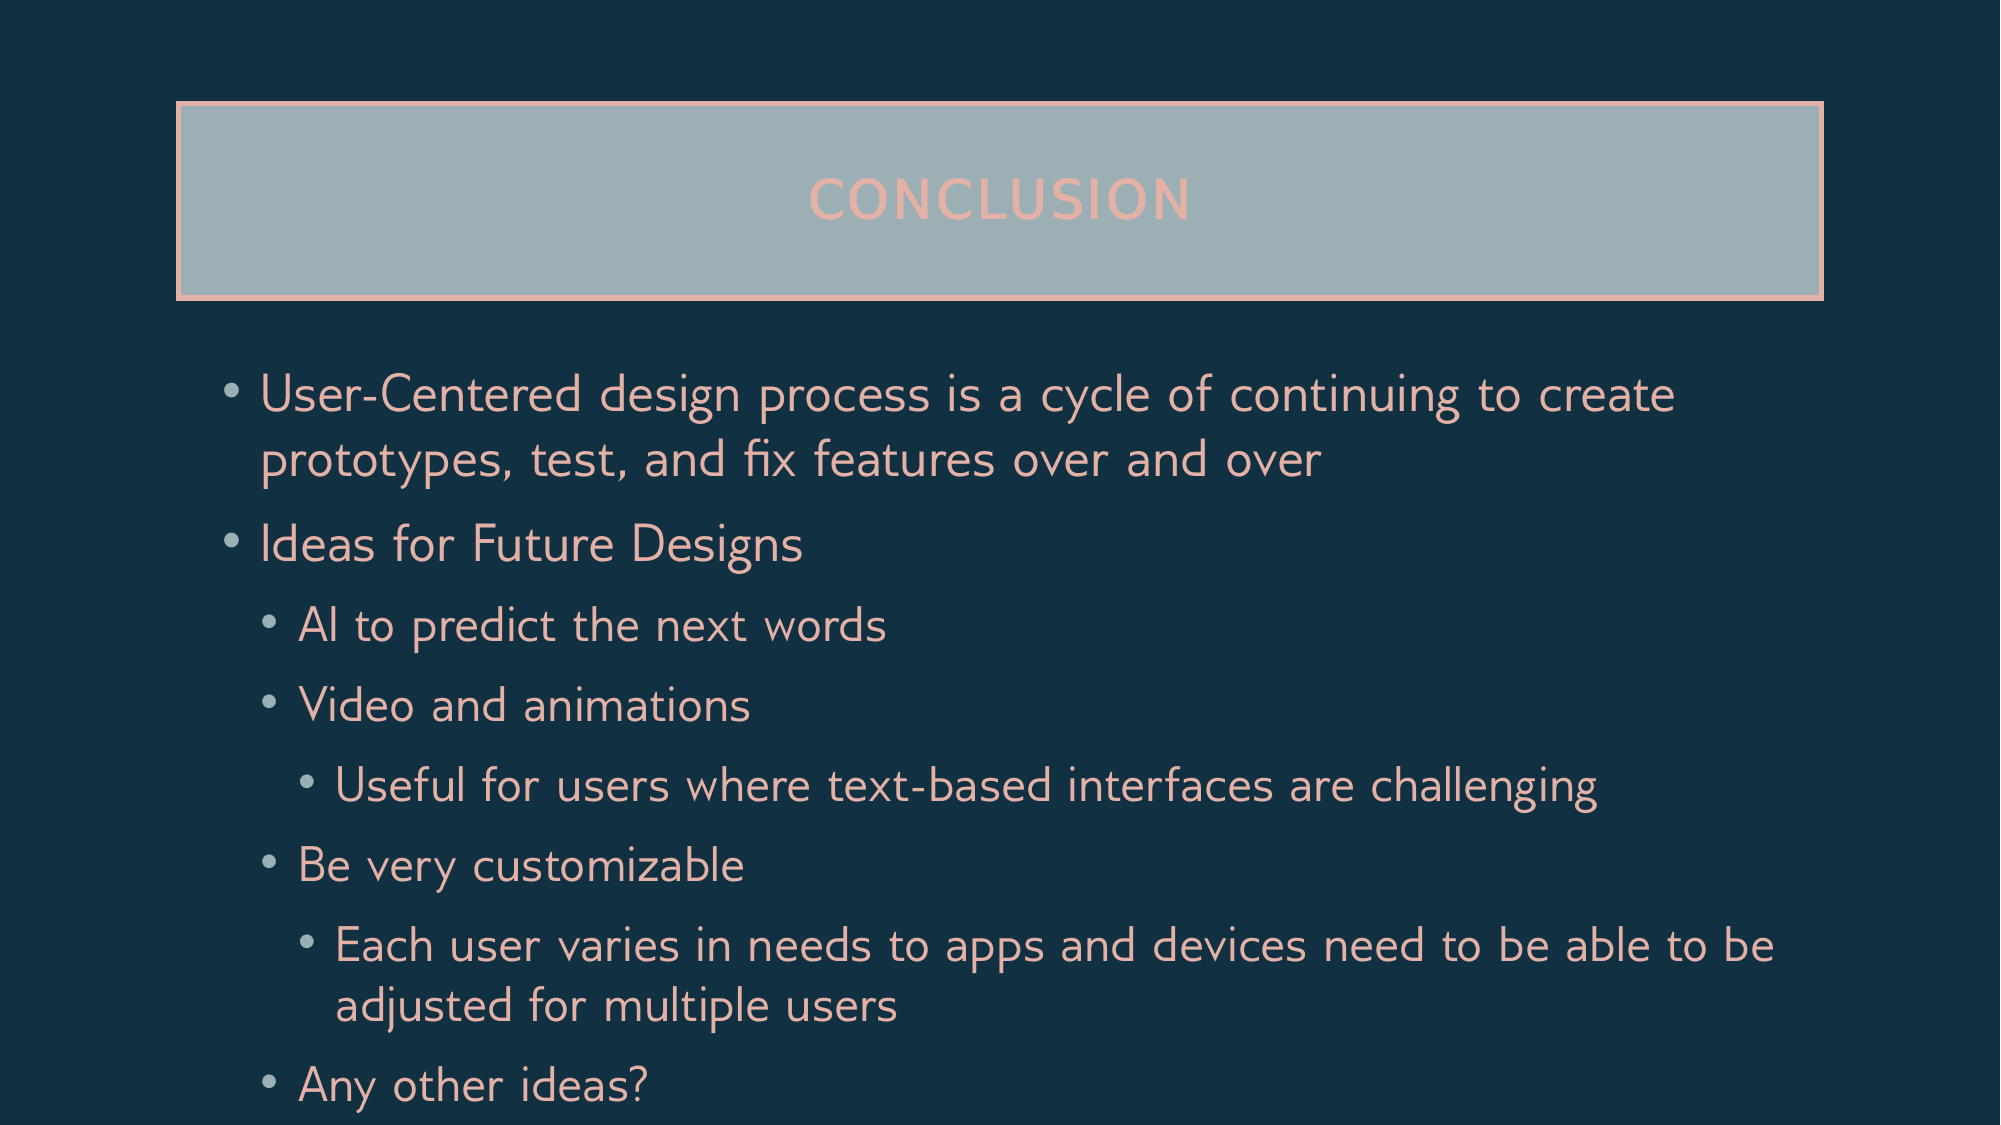

# Conclusion
User-Centered design process is a cycle of continuing to create prototypes, test, and fix features over and over
Ideas for Future Designs
AI to predict the next words
Video and animations
Useful for users where text-based interfaces are challenging
Be very customizable
Each user varies in needs to apps and devices need to be able to be adjusted for multiple users
Any other ideas?